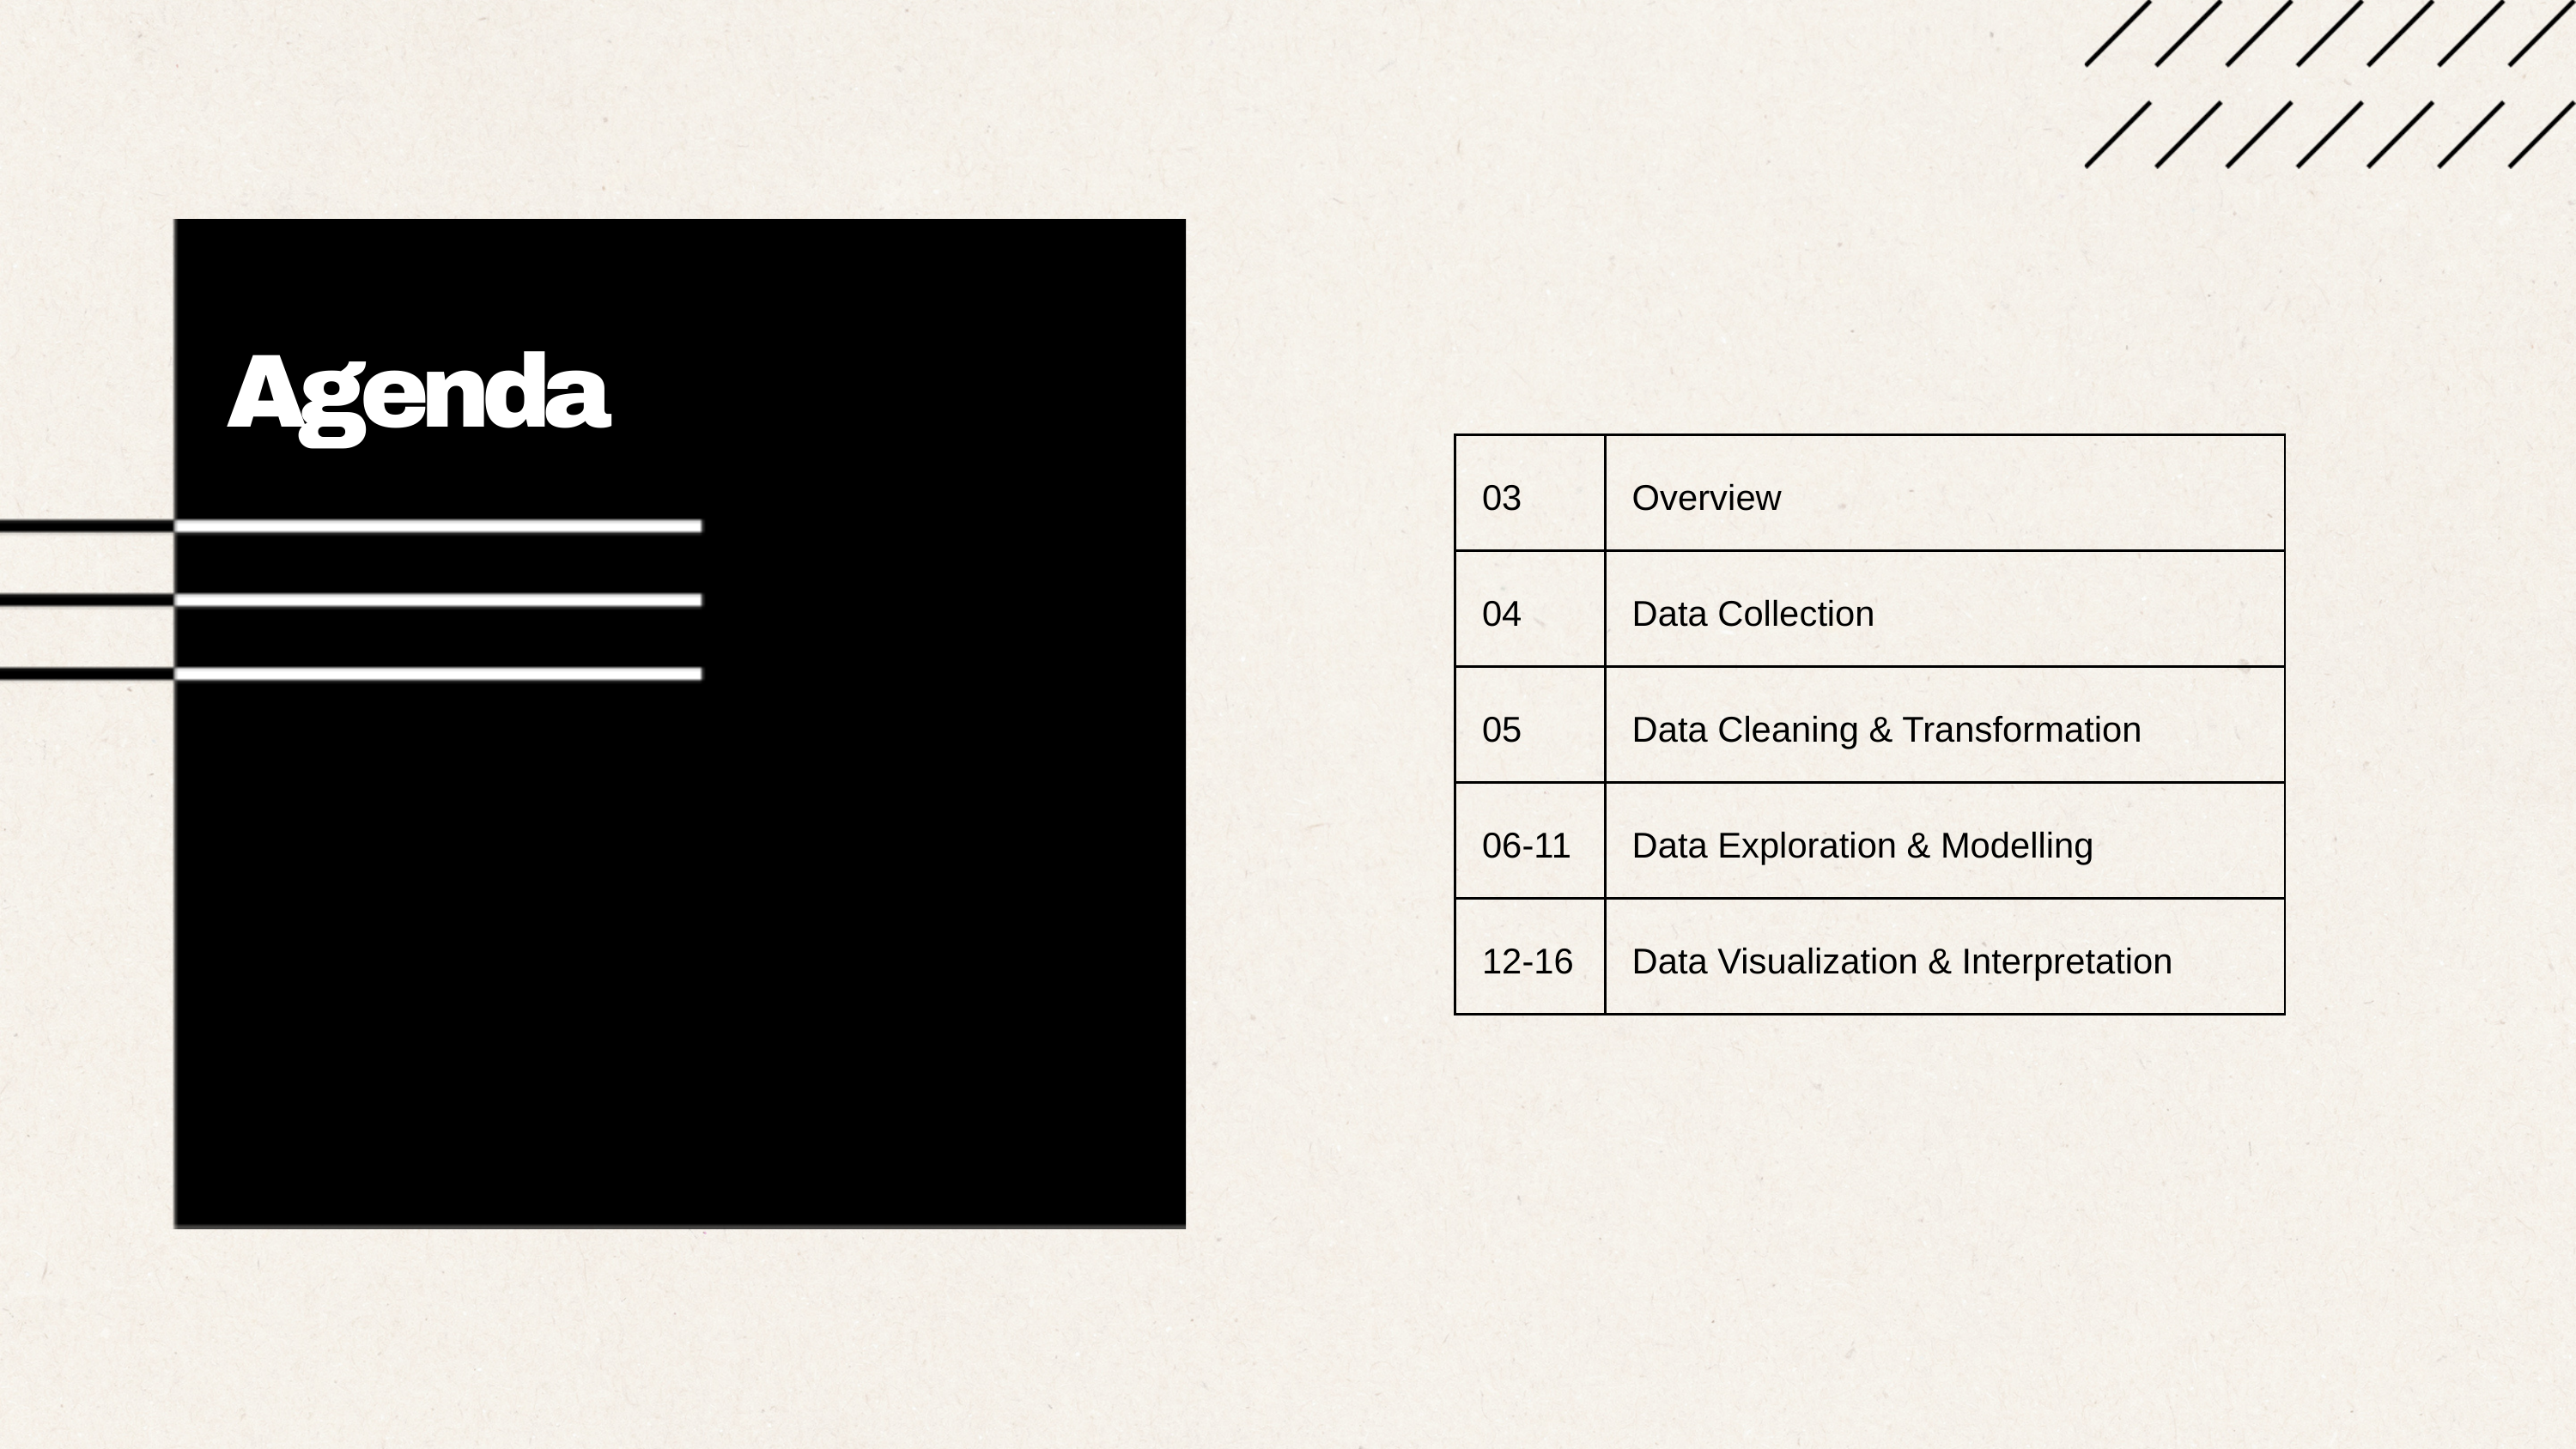

Agenda
| 03 | Overview |
| --- | --- |
| 04 | Data Collection |
| 05 | Data Cleaning & Transformation |
| 06-11 | Data Exploration & Modelling |
| 12-16 | Data Visualization & Interpretation |